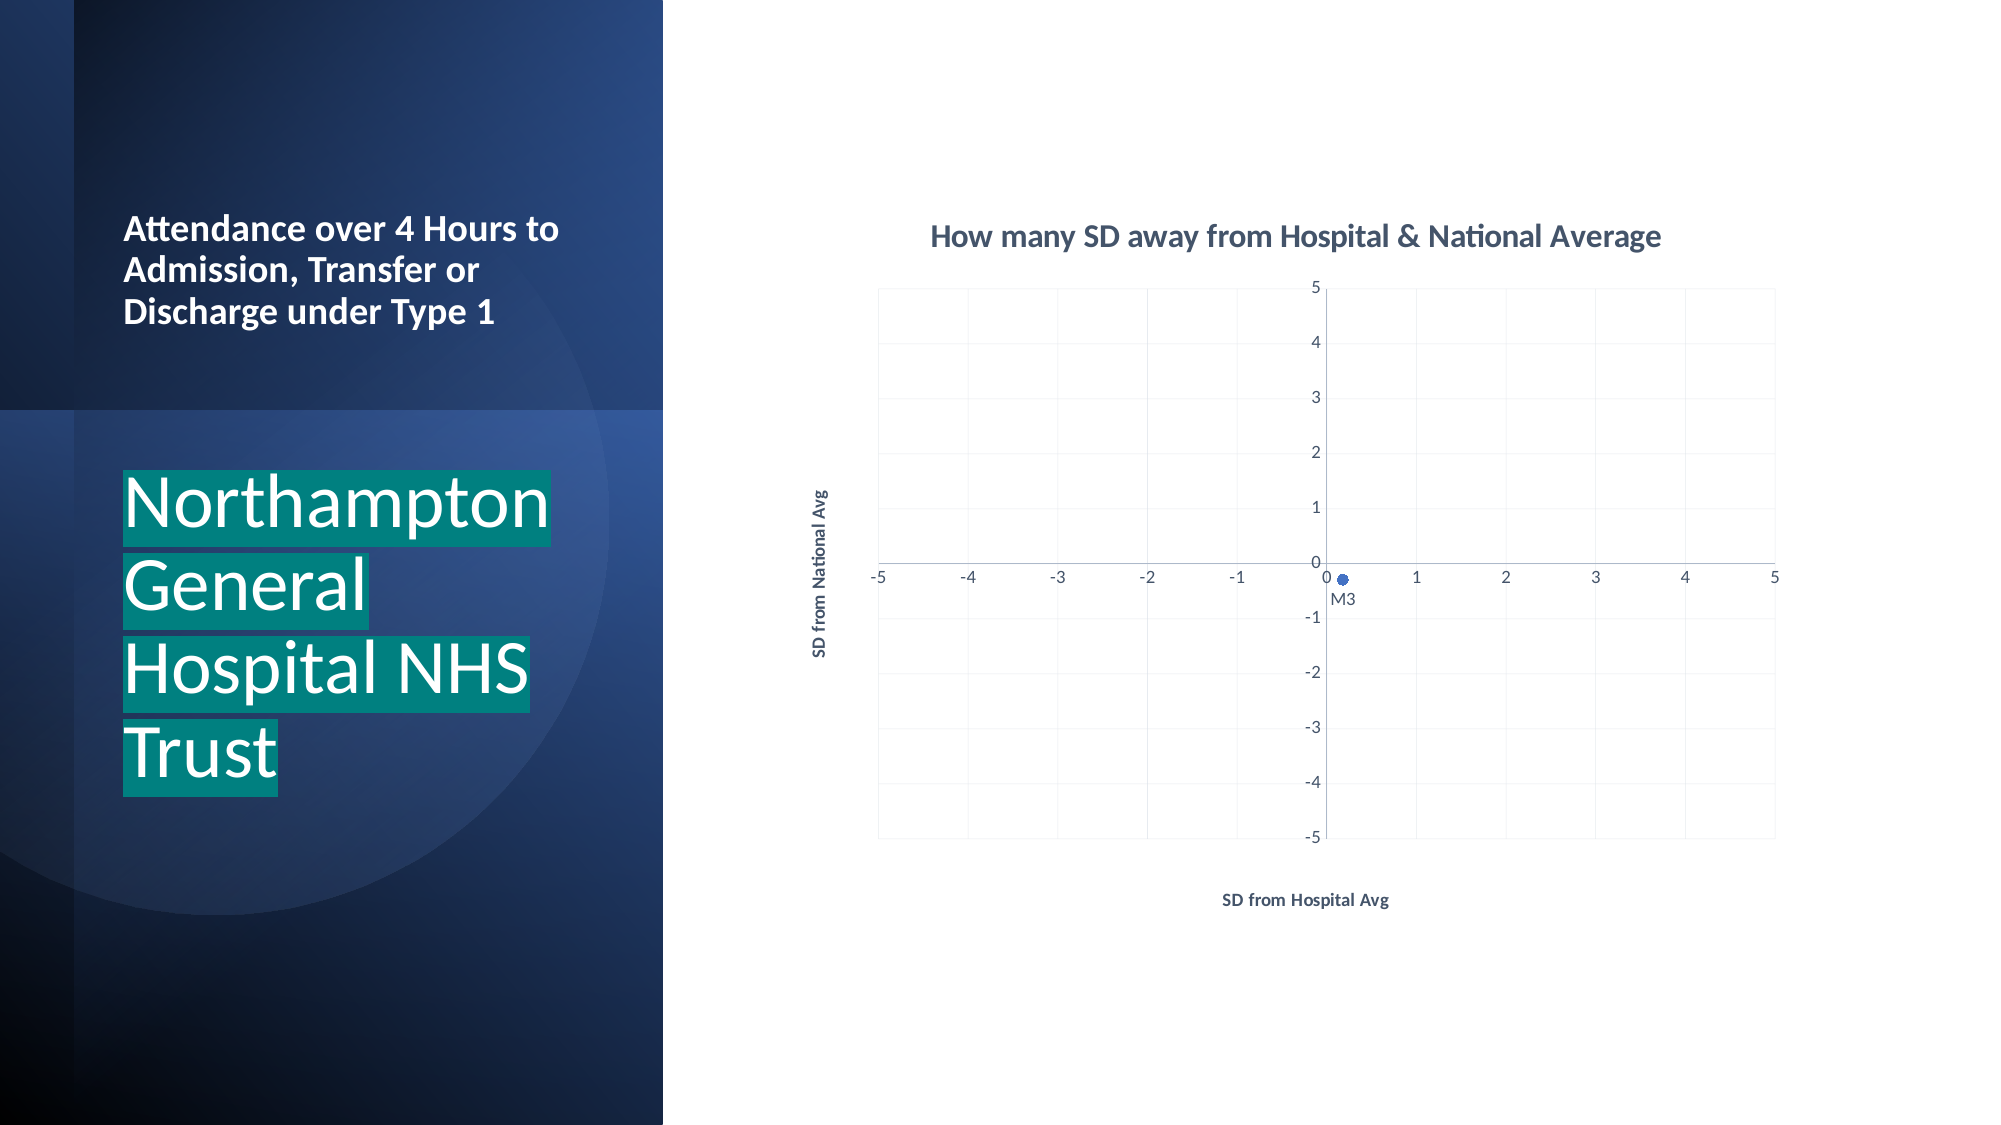

### Chart: How many SD away from Hospital & National Average

| Category | SD away from National Average |
|---|---|
Attendance over 4 Hours to Admission, Transfer or Discharge under Type 1

# Northampton General Hospital NHS Trust